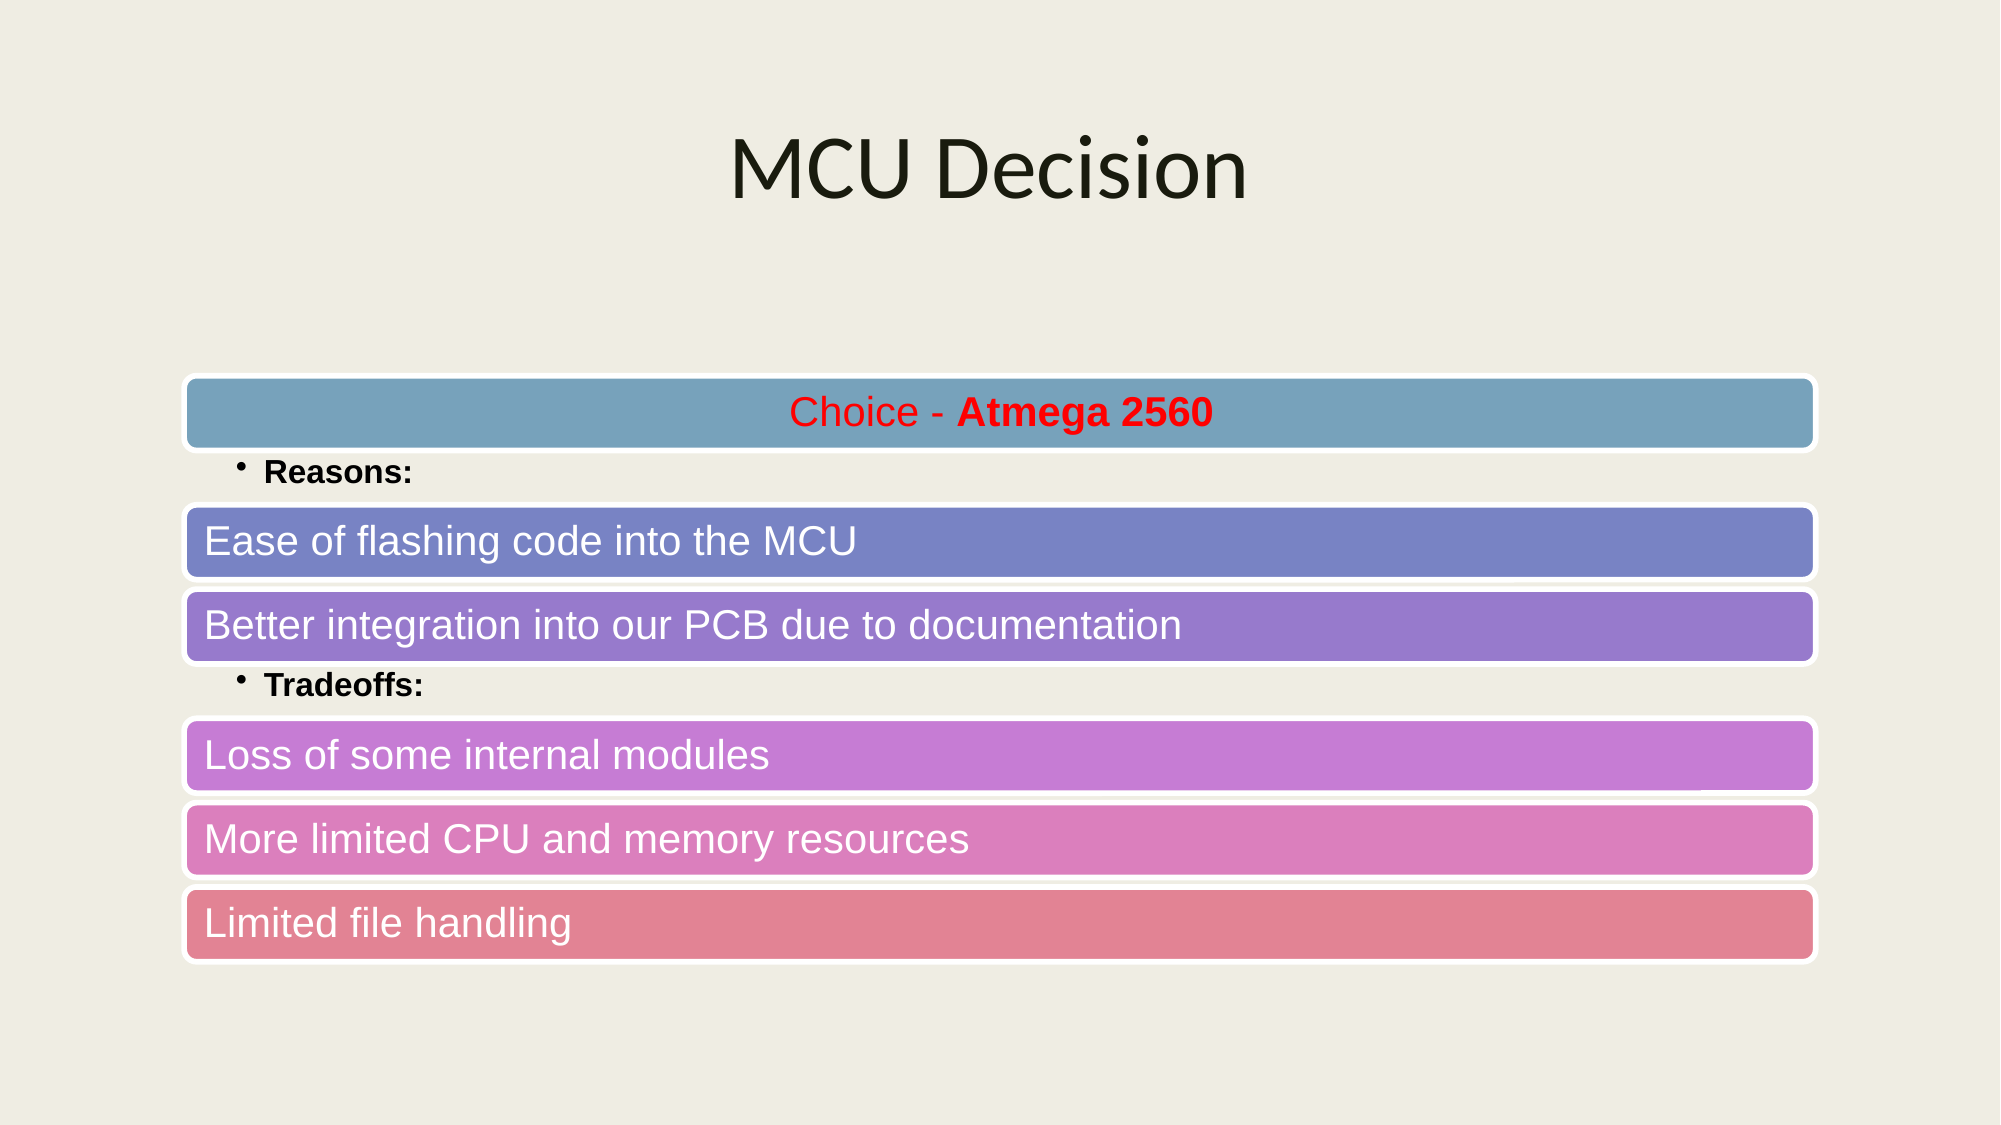

# MCU Decision
Choice - Atmega 2560
Reasons:
Ease of flashing code into the MCU
Better integration into our PCB due to documentation
Tradeoffs:
Loss of some internal modules
More limited CPU and memory resources
Limited file handling